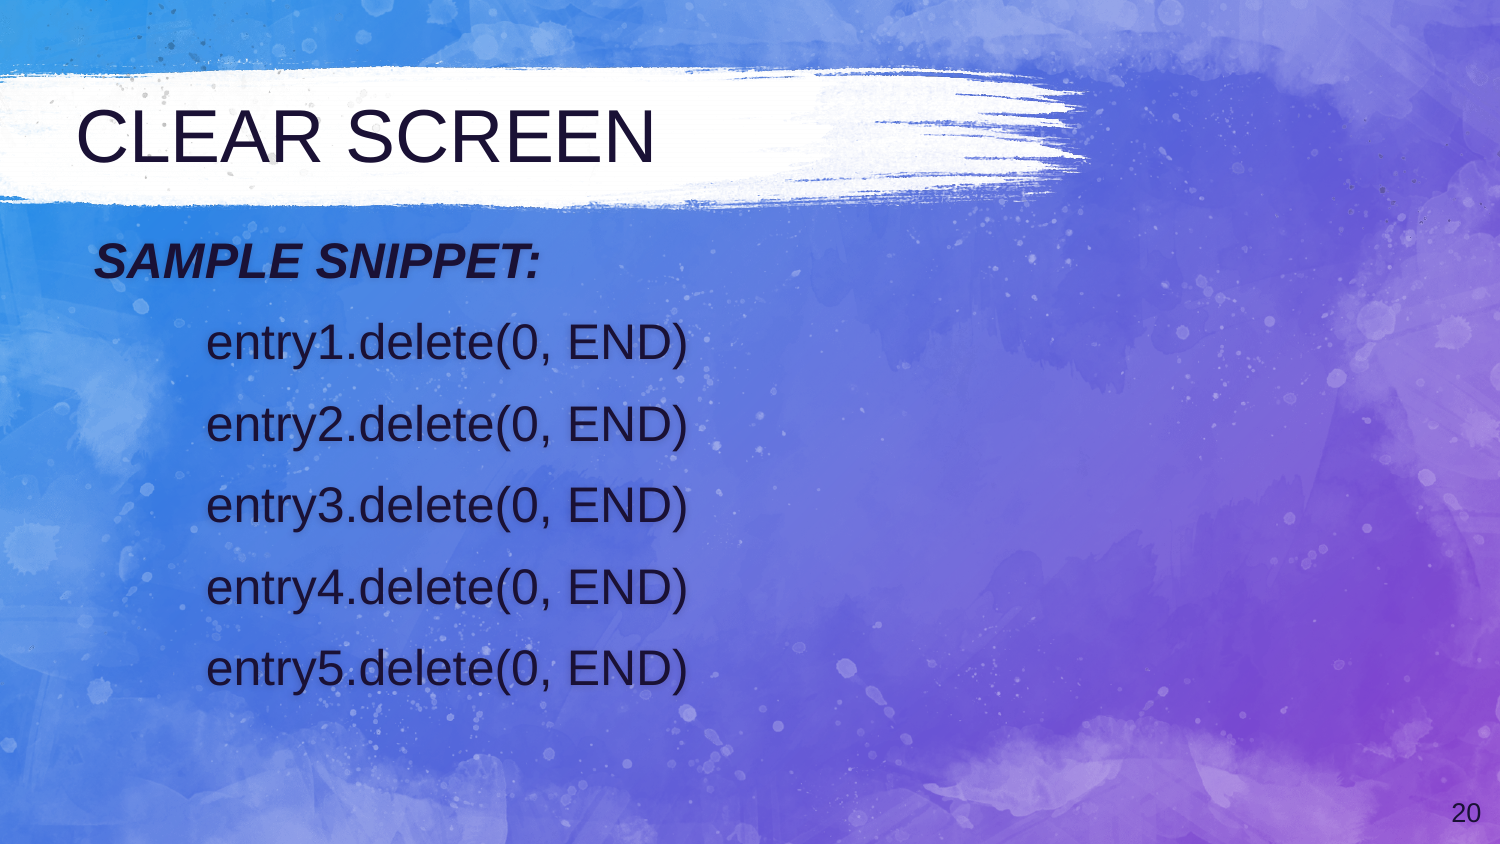

# CLEAR SCREEN

SAMPLE SNIPPET:
        entry1.delete(0, END)
        entry2.delete(0, END)
        entry3.delete(0, END)
        entry4.delete(0, END)
        entry5.delete(0, END)

20